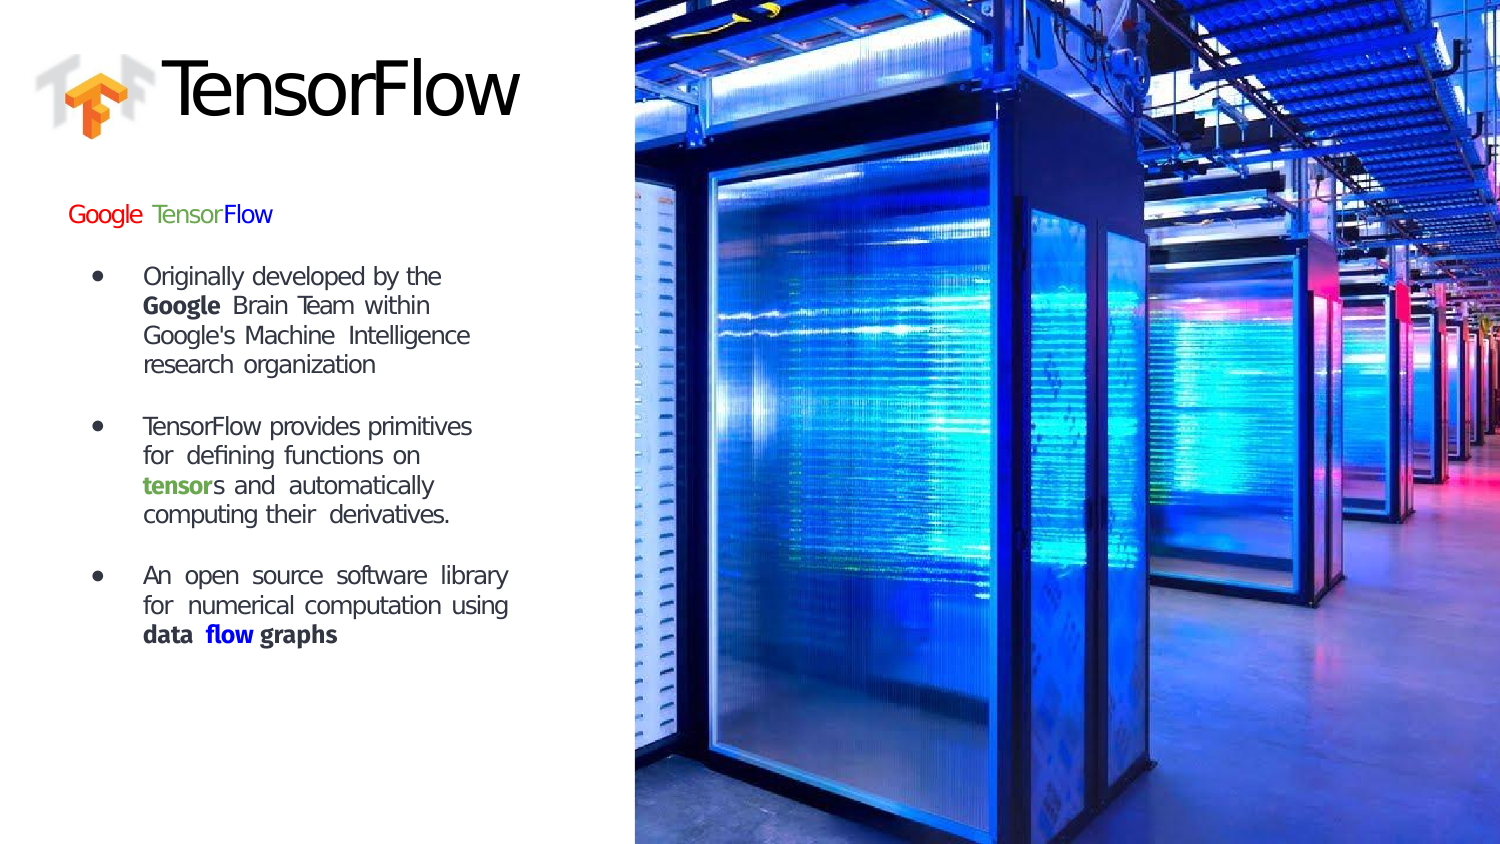

# TensorFlow

Google TensorFlow

Originally developed by the Google  Brain Team within Google's Machine  Intelligence research organization

TensorFlow provides primitives for  defining functions on tensors and  automatically computing their  derivatives.

An open source software library for  numerical computation using data  flow graphs
PLACE IMAGE HERE

4